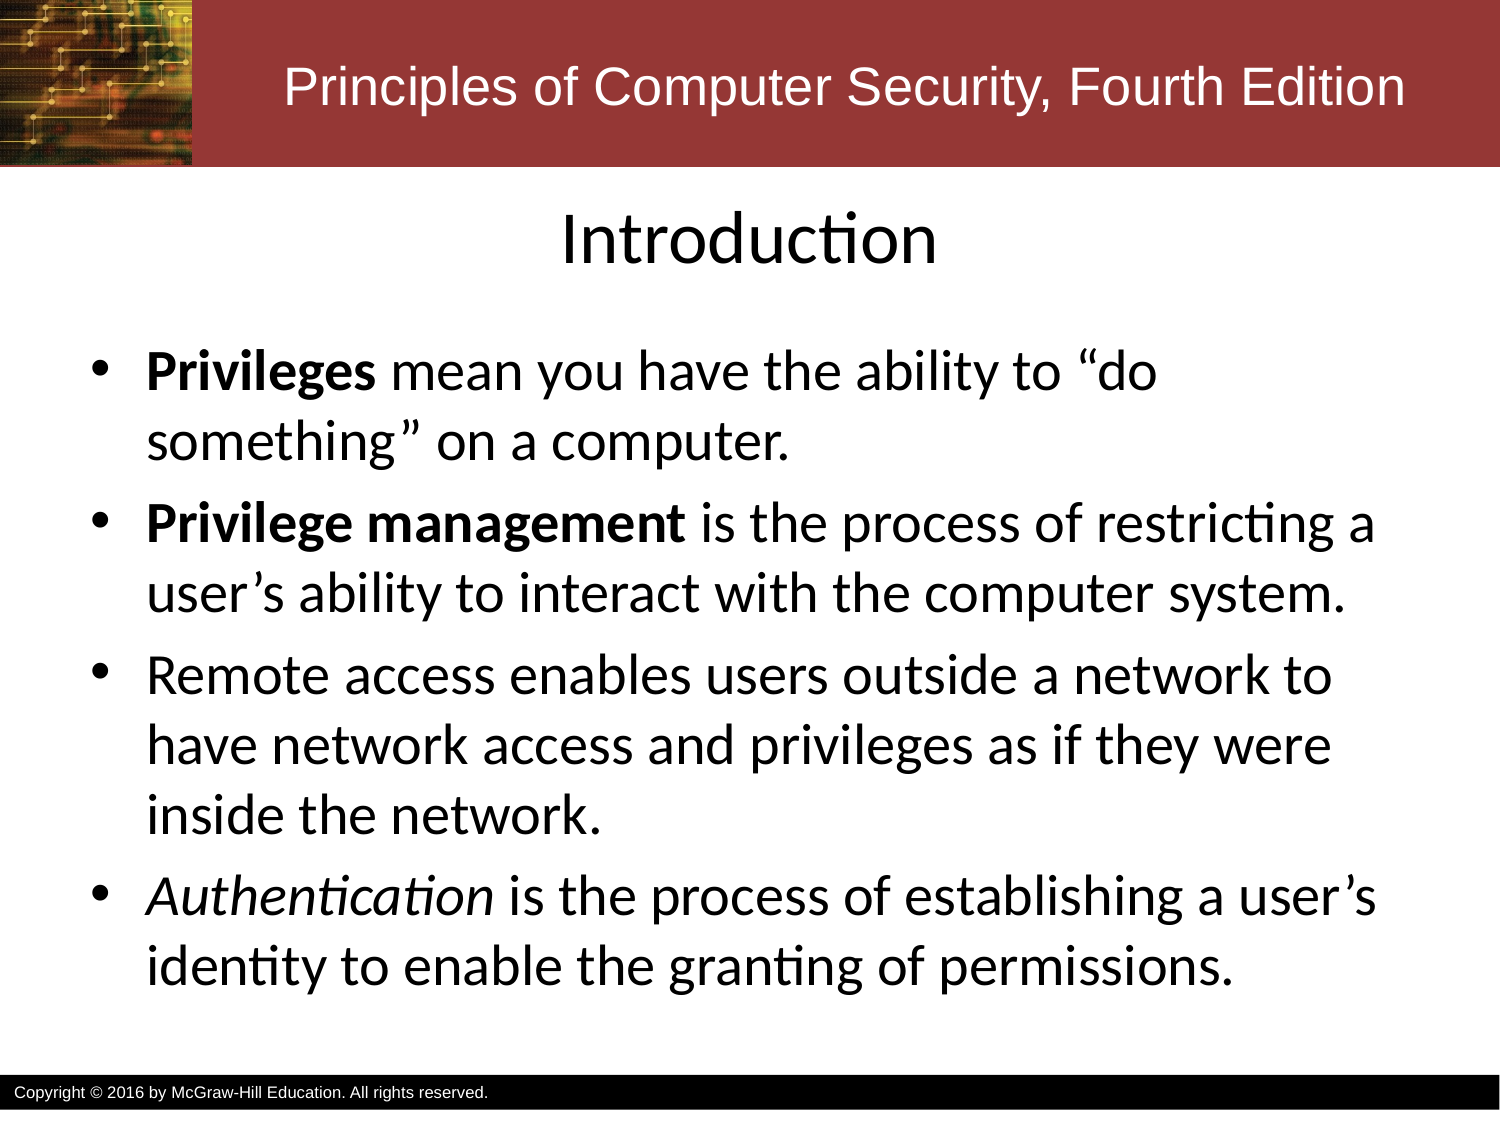

# Introduction
Privileges mean you have the ability to “do something” on a computer.
Privilege management is the process of restricting a user’s ability to interact with the computer system.
Remote access enables users outside a network to have network access and privileges as if they were inside the network.
Authentication is the process of establishing a user’s identity to enable the granting of permissions.